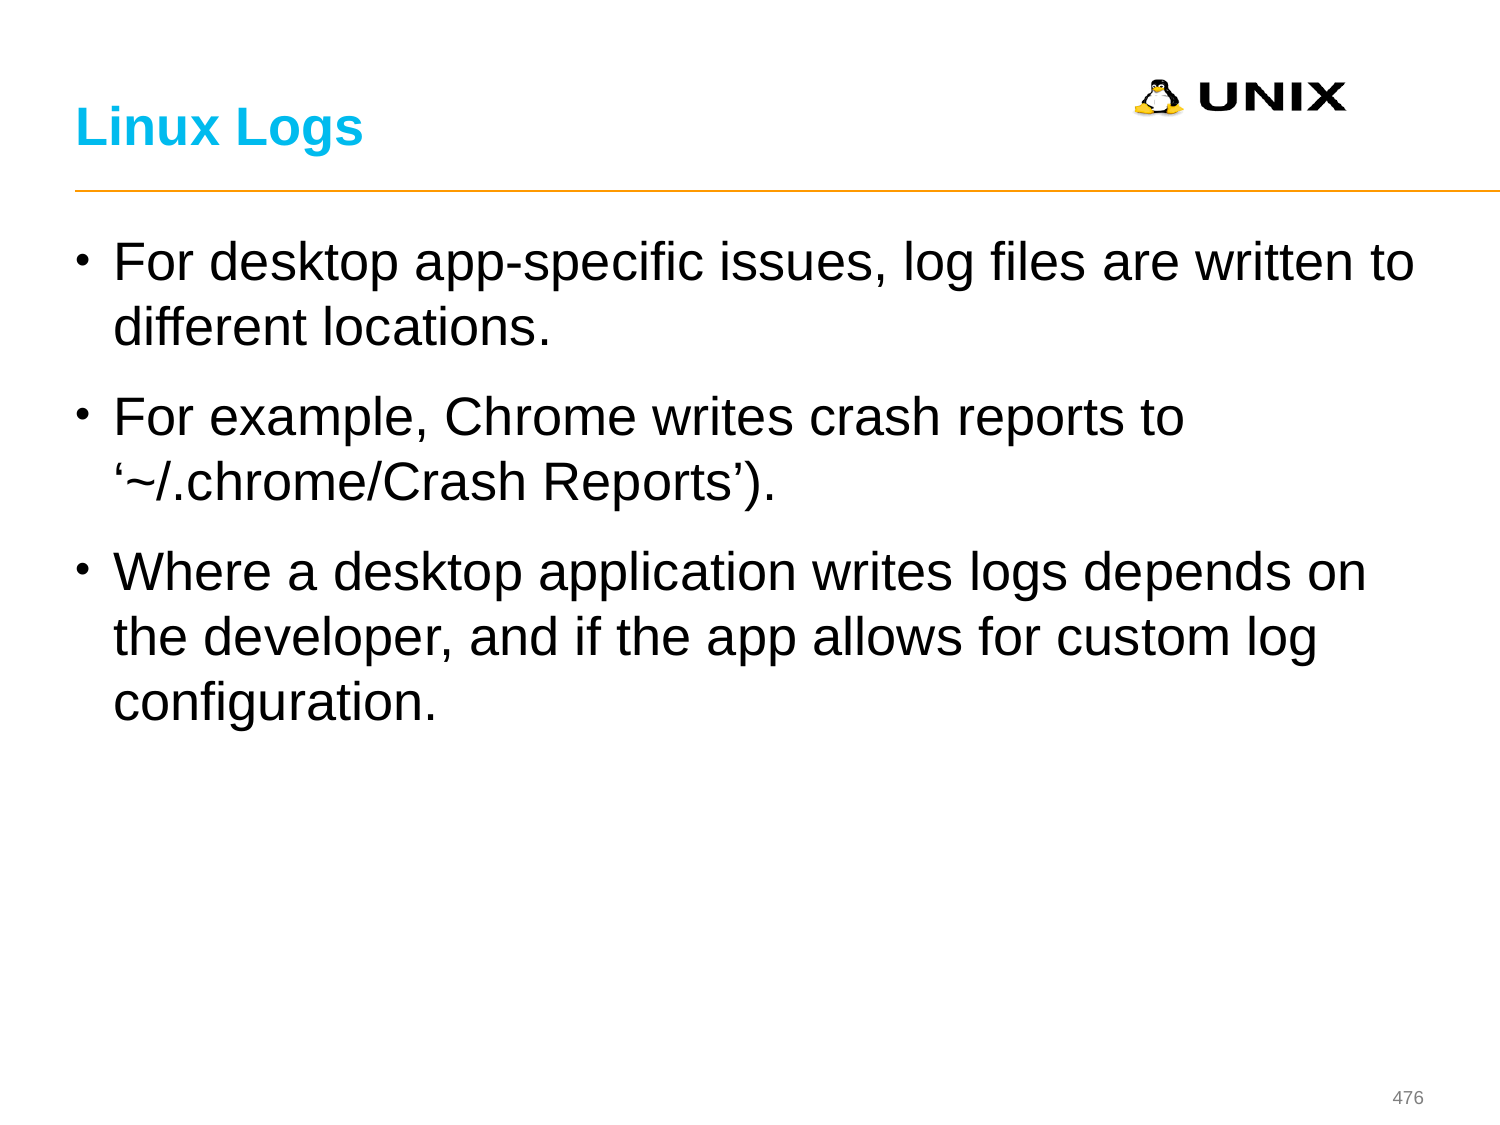

# Linux Logs
For desktop app-specific issues, log files are written to different locations.
For example, Chrome writes crash reports to ‘~/.chrome/Crash Reports’).
Where a desktop application writes logs depends on the developer, and if the app allows for custom log configuration.